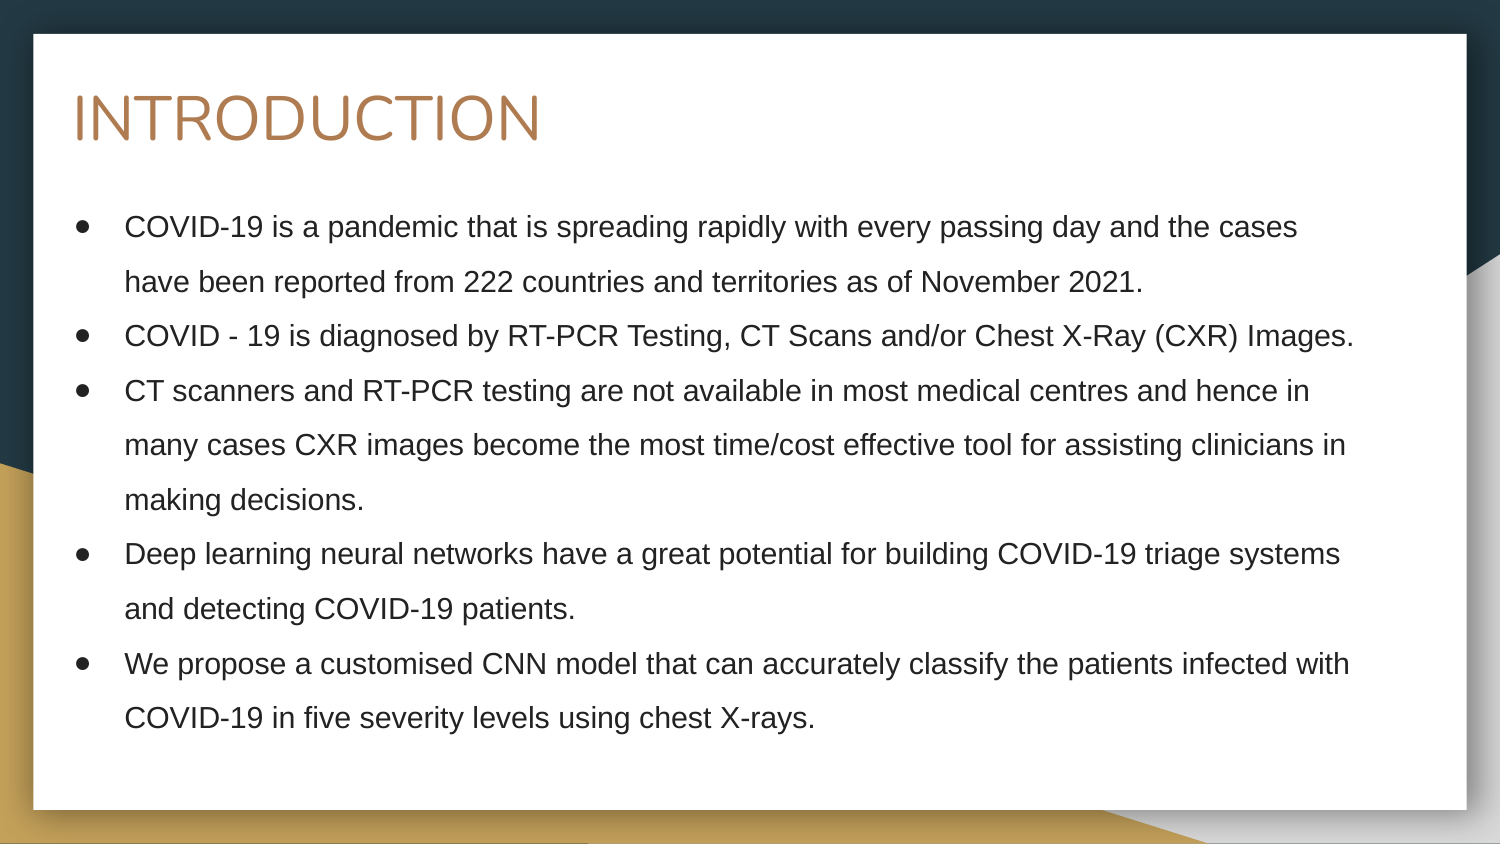

# INTRODUCTION
COVID-19 is a pandemic that is spreading rapidly with every passing day and the cases have been reported from 222 countries and territories as of November 2021.
COVID - 19 is diagnosed by RT-PCR Testing, CT Scans and/or Chest X-Ray (CXR) Images.
CT scanners and RT-PCR testing are not available in most medical centres and hence in many cases CXR images become the most time/cost effective tool for assisting clinicians in making decisions.
Deep learning neural networks have a great potential for building COVID-19 triage systems and detecting COVID-19 patients.
We propose a customised CNN model that can accurately classify the patients infected with COVID-19 in five severity levels using chest X-rays.